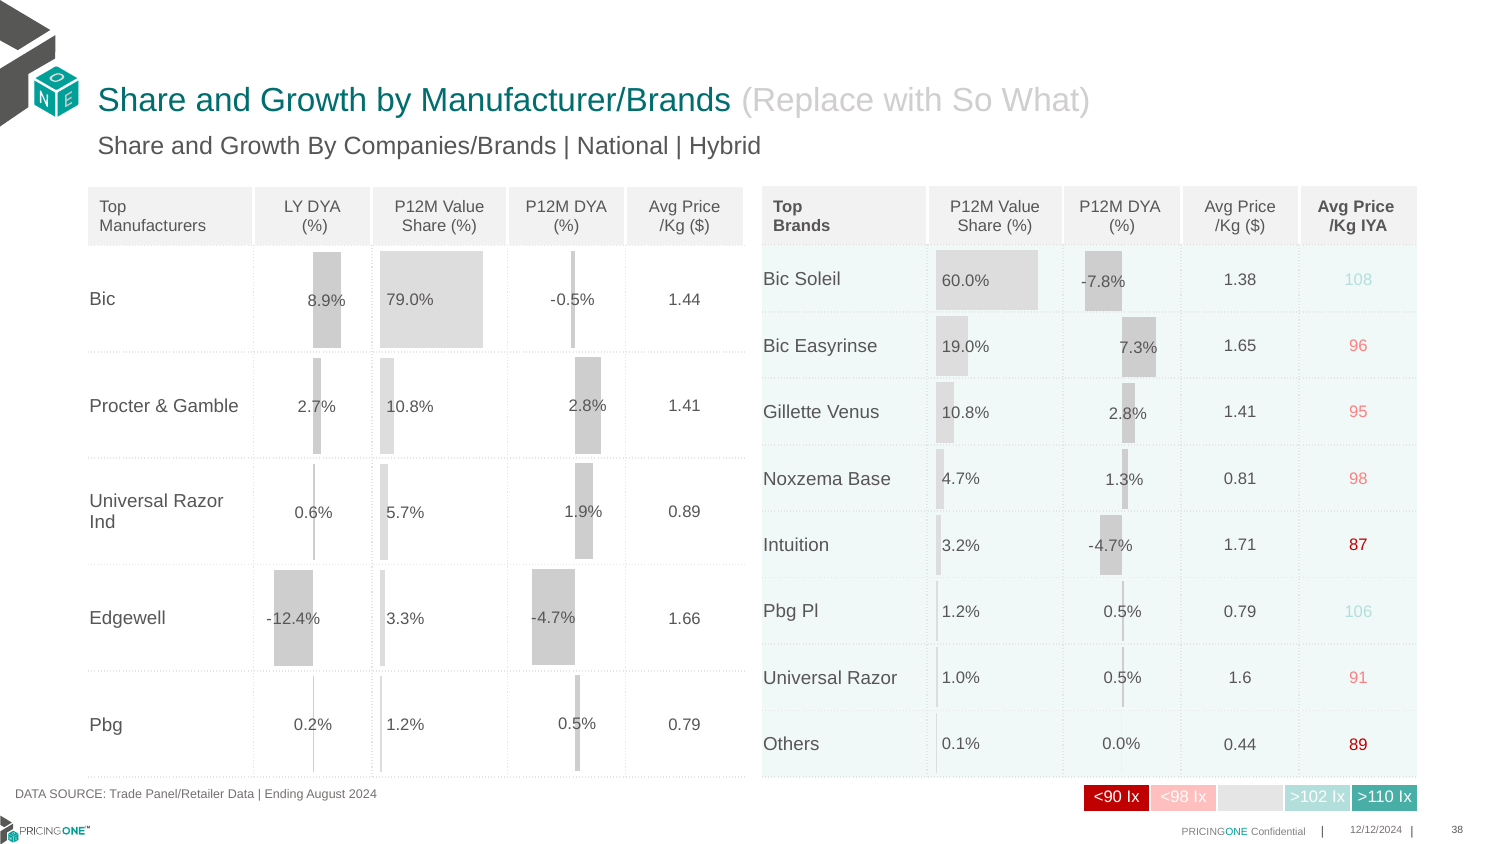

# Share and Growth by Manufacturer/Brands (Replace with So What)

Share and Growth By Companies/Brands | National | Hybrid
| Top Brands | P12M Value Share (%) | P12M DYA (%) | Avg Price /Kg ($) | Avg Price /Kg IYA |
| --- | --- | --- | --- | --- |
| Bic Soleil |  |  | 1.38 | 108 |
| Bic Easyrinse |  |  | 1.65 | 96 |
| Gillette Venus |  |  | 1.41 | 95 |
| Noxzema Base |  |  | 0.81 | 98 |
| Intuition |  |  | 1.71 | 87 |
| Pbg Pl |  |  | 0.79 | 106 |
| Universal Razor |  |  | 1.6 | 91 |
| Others |  |  | 0.44 | 89 |
| Top Manufacturers | LY DYA (%) | P12M Value Share (%) | P12M DYA (%) | Avg Price /Kg ($) |
| --- | --- | --- | --- | --- |
| Bic |  |  |  | 1.44 |
| Procter & Gamble |  |  |  | 1.41 |
| Universal Razor Ind |  |  |  | 0.89 |
| Edgewell |  |  |  | 1.66 |
| Pbg |  |  |  | 0.79 |

### Chart

| Category | Share DYA P12M |
|---|---|
| None | -0.005000191271821608 |

### Chart

| Category | Value Share P12M |
|---|---|
| None | 0.7899012968419843 |

### Chart

| Category | Share DYA LY |
|---|---|
| None | 0.08867577854078046 |

### Chart

| Category | Value Share |
|---|---|
| None | 0.5997740229770822 |

### Chart

| Category | Share DYA |
|---|---|
| None | -0.07821638128193642 |
DATA SOURCE: Trade Panel/Retailer Data | Ending August 2024
| <90 Ix | <98 Ix |  | >102 Ix | >110 Ix |
| --- | --- | --- | --- | --- |

12/12/2024
38